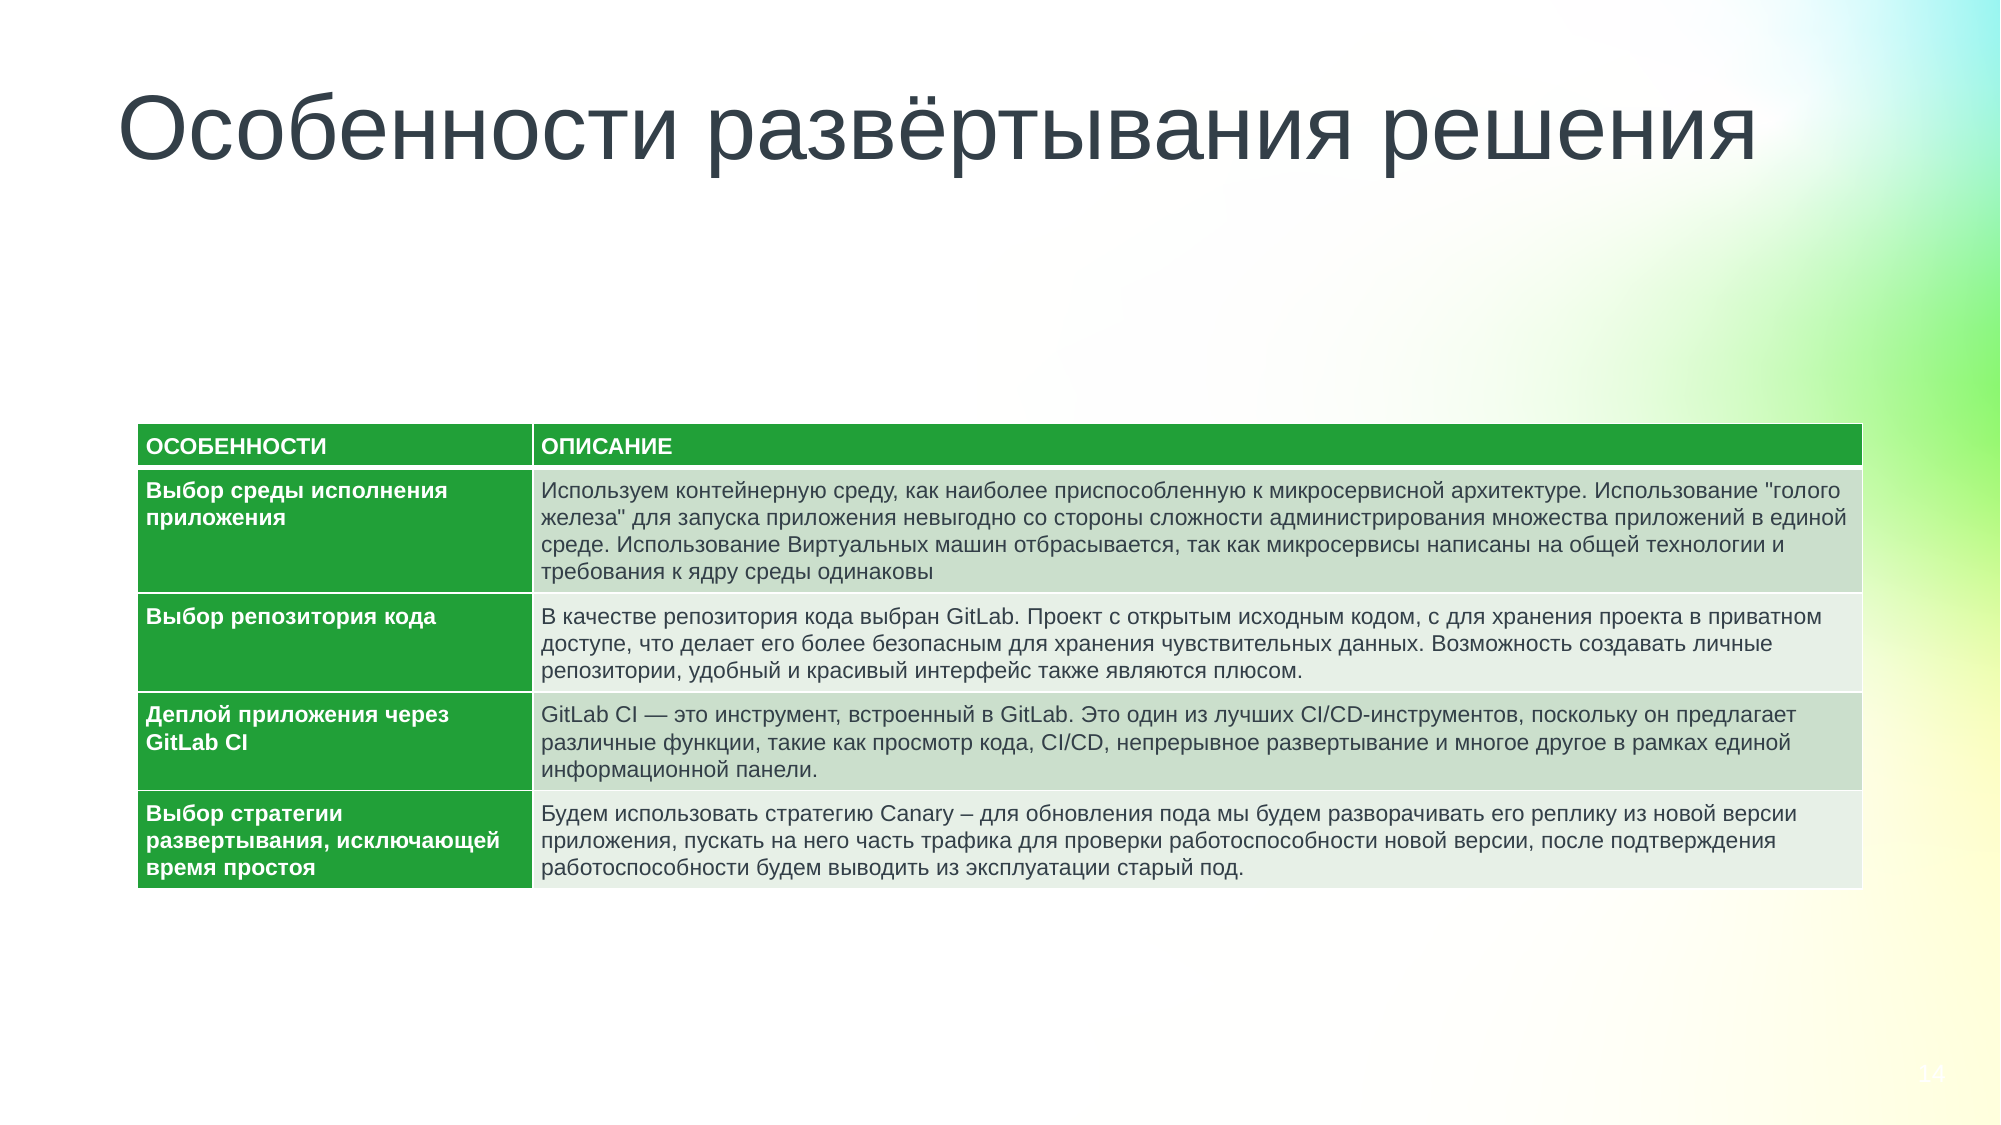

# Особенности развёртывания решения
| ОСОБЕННОСТИ | ОПИСАНИЕ |
| --- | --- |
| Выбор среды исполнения приложения | Используем контейнерную среду, как наиболее приспособленную к микросервисной архитектуре. Использование "голого железа" для запуска приложения невыгодно со стороны сложности администрирования множества приложений в единой среде. Использование Виртуальных машин отбрасывается, так как микросервисы написаны на общей технологии и требования к ядру среды одинаковы |
| Выбор репозитория кода | В качестве репозитория кода выбран GitLab. Проект с открытым исходным кодом, с для хранения проекта в приватном доступе, что делает его более безопасным для хранения чувствительных данных. Возможность создавать личные репозитории, удобный и красивый интерфейс также являются плюсом. |
| Деплой приложения через GitLab CI | GitLab CI — это инструмент, встроенный в GitLab. Это один из лучших CI/CD-инструментов, поскольку он предлагает различные функции, такие как просмотр кода, CI/CD, непрерывное развертывание и многое другое в рамках единой информационной панели. |
| Выбор стратегии развертывания, исключающей время простоя | Будем использовать стратегию Canary – для обновления пода мы будем разворачивать его реплику из новой версии приложения, пускать на него часть трафика для проверки работоспособности новой версии, после подтверждения работоспособности будем выводить из эксплуатации старый под. |